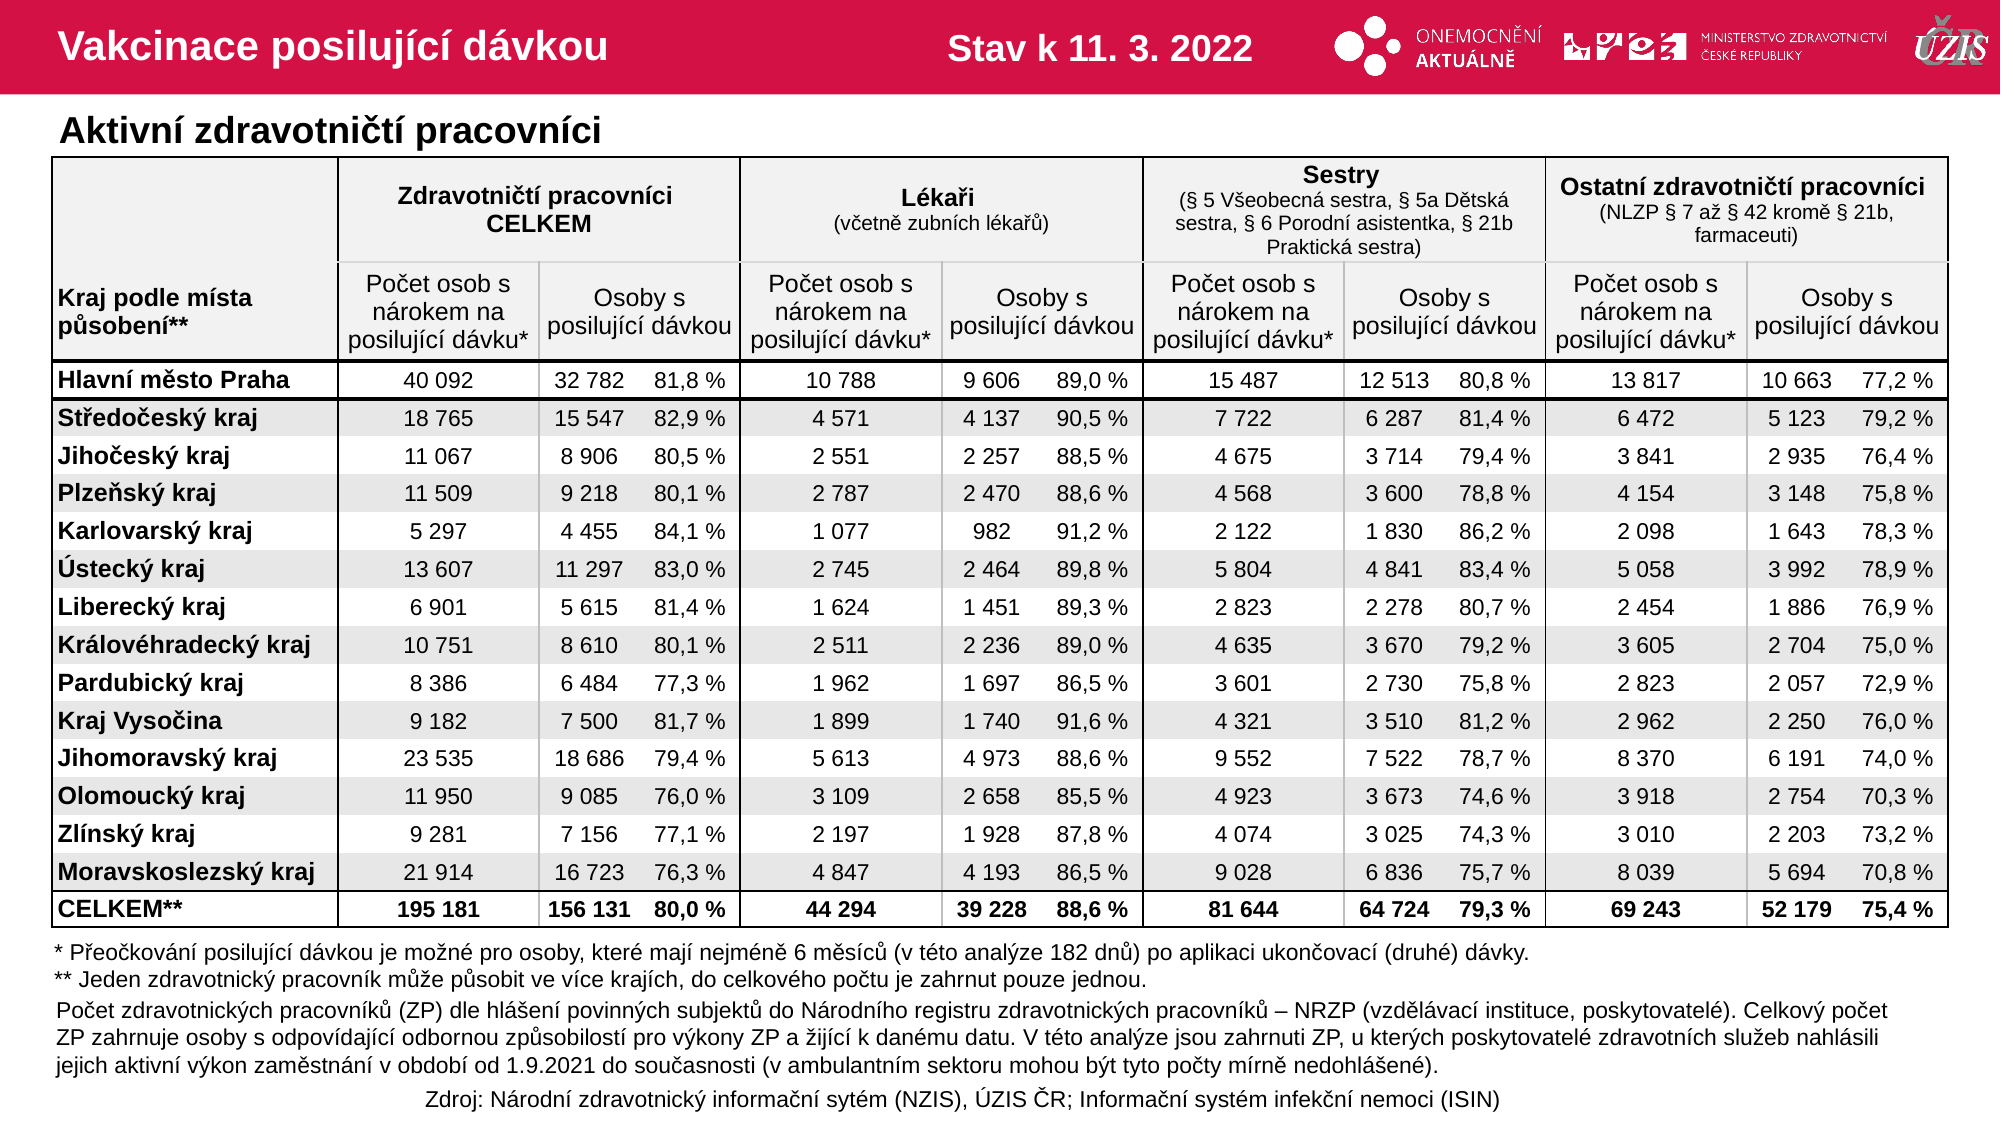

# Vakcinace posilující dávkou
Stav k 11. 3. 2022
Aktivní zdravotničtí pracovníci
|  | Zdravotničtí pracovníci CELKEM |  |  | Lékaři (včetně zubních lékařů) |  |  | Sestry (§ 5 Všeobecná sestra, § 5a Dětská sestra, § 6 Porodní asistentka, § 21b Praktická sestra) |  |  | Ostatní zdravotničtí pracovníci (NLZP § 7 až § 42 kromě § 21b, farmaceuti) |  |  |
| --- | --- | --- | --- | --- | --- | --- | --- | --- | --- | --- | --- | --- |
| Kraj podle místa působení\*\* | Počet osob s nárokem na posilující dávku\* | Osoby s posilující dávkou |  | Počet osob s nárokem na posilující dávku\* | Osoby s posilující dávkou |  | Počet osob s nárokem na posilující dávku\* | Osoby s posilující dávkou |  | Počet osob s nárokem na posilující dávku\* | Osoby s posilující dávkou |  |
| Hlavní město Praha | 40 092 | 32 782 | 81,8 % | 10 788 | 9 606 | 89,0 % | 15 487 | 12 513 | 80,8 % | 13 817 | 10 663 | 77,2 % |
| Středočeský kraj | 18 765 | 15 547 | 82,9 % | 4 571 | 4 137 | 90,5 % | 7 722 | 6 287 | 81,4 % | 6 472 | 5 123 | 79,2 % |
| Jihočeský kraj | 11 067 | 8 906 | 80,5 % | 2 551 | 2 257 | 88,5 % | 4 675 | 3 714 | 79,4 % | 3 841 | 2 935 | 76,4 % |
| Plzeňský kraj | 11 509 | 9 218 | 80,1 % | 2 787 | 2 470 | 88,6 % | 4 568 | 3 600 | 78,8 % | 4 154 | 3 148 | 75,8 % |
| Karlovarský kraj | 5 297 | 4 455 | 84,1 % | 1 077 | 982 | 91,2 % | 2 122 | 1 830 | 86,2 % | 2 098 | 1 643 | 78,3 % |
| Ústecký kraj | 13 607 | 11 297 | 83,0 % | 2 745 | 2 464 | 89,8 % | 5 804 | 4 841 | 83,4 % | 5 058 | 3 992 | 78,9 % |
| Liberecký kraj | 6 901 | 5 615 | 81,4 % | 1 624 | 1 451 | 89,3 % | 2 823 | 2 278 | 80,7 % | 2 454 | 1 886 | 76,9 % |
| Královéhradecký kraj | 10 751 | 8 610 | 80,1 % | 2 511 | 2 236 | 89,0 % | 4 635 | 3 670 | 79,2 % | 3 605 | 2 704 | 75,0 % |
| Pardubický kraj | 8 386 | 6 484 | 77,3 % | 1 962 | 1 697 | 86,5 % | 3 601 | 2 730 | 75,8 % | 2 823 | 2 057 | 72,9 % |
| Kraj Vysočina | 9 182 | 7 500 | 81,7 % | 1 899 | 1 740 | 91,6 % | 4 321 | 3 510 | 81,2 % | 2 962 | 2 250 | 76,0 % |
| Jihomoravský kraj | 23 535 | 18 686 | 79,4 % | 5 613 | 4 973 | 88,6 % | 9 552 | 7 522 | 78,7 % | 8 370 | 6 191 | 74,0 % |
| Olomoucký kraj | 11 950 | 9 085 | 76,0 % | 3 109 | 2 658 | 85,5 % | 4 923 | 3 673 | 74,6 % | 3 918 | 2 754 | 70,3 % |
| Zlínský kraj | 9 281 | 7 156 | 77,1 % | 2 197 | 1 928 | 87,8 % | 4 074 | 3 025 | 74,3 % | 3 010 | 2 203 | 73,2 % |
| Moravskoslezský kraj | 21 914 | 16 723 | 76,3 % | 4 847 | 4 193 | 86,5 % | 9 028 | 6 836 | 75,7 % | 8 039 | 5 694 | 70,8 % |
| CELKEM\*\* | 195 181 | 156 131 | 80,0 % | 44 294 | 39 228 | 88,6 % | 81 644 | 64 724 | 79,3 % | 69 243 | 52 179 | 75,4 % |
* Přeočkování posilující dávkou je možné pro osoby, které mají nejméně 6 měsíců (v této analýze 182 dnů) po aplikaci ukončovací (druhé) dávky.
** Jeden zdravotnický pracovník může působit ve více krajích, do celkového počtu je zahrnut pouze jednou.
Počet zdravotnických pracovníků (ZP) dle hlášení povinných subjektů do Národního registru zdravotnických pracovníků – NRZP (vzdělávací instituce, poskytovatelé). Celkový počet ZP zahrnuje osoby s odpovídající odbornou způsobilostí pro výkony ZP a žijící k danému datu. V této analýze jsou zahrnuti ZP, u kterých poskytovatelé zdravotních služeb nahlásili jejich aktivní výkon zaměstnání v období od 1.9.2021 do současnosti (v ambulantním sektoru mohou být tyto počty mírně nedohlášené).
Zdroj: Národní zdravotnický informační sytém (NZIS), ÚZIS ČR; Informační systém infekční nemoci (ISIN)